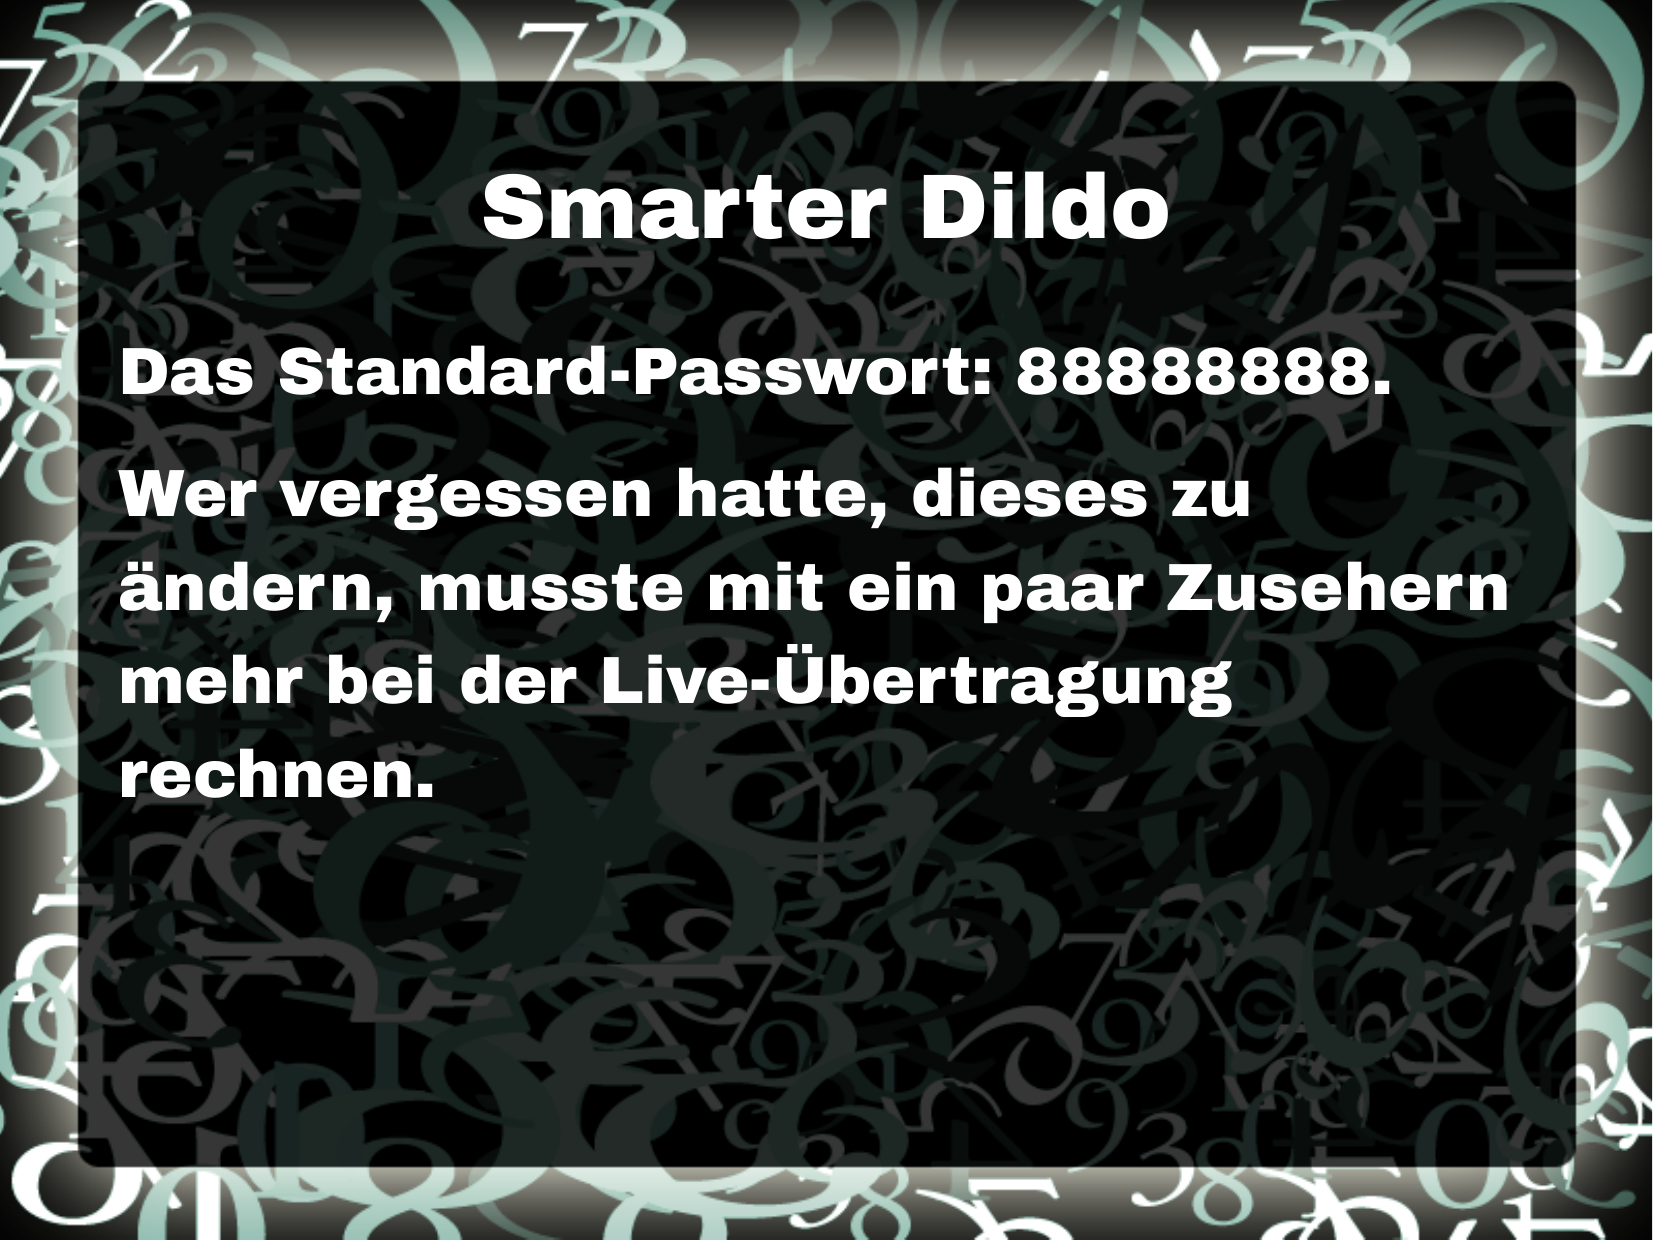

# Smarter Dildo
Das Standard-Passwort: 88888888.
Wer vergessen hatte, dieses zu ändern, musste mit ein paar Zusehern mehr bei der Live-Übertragung rechnen.